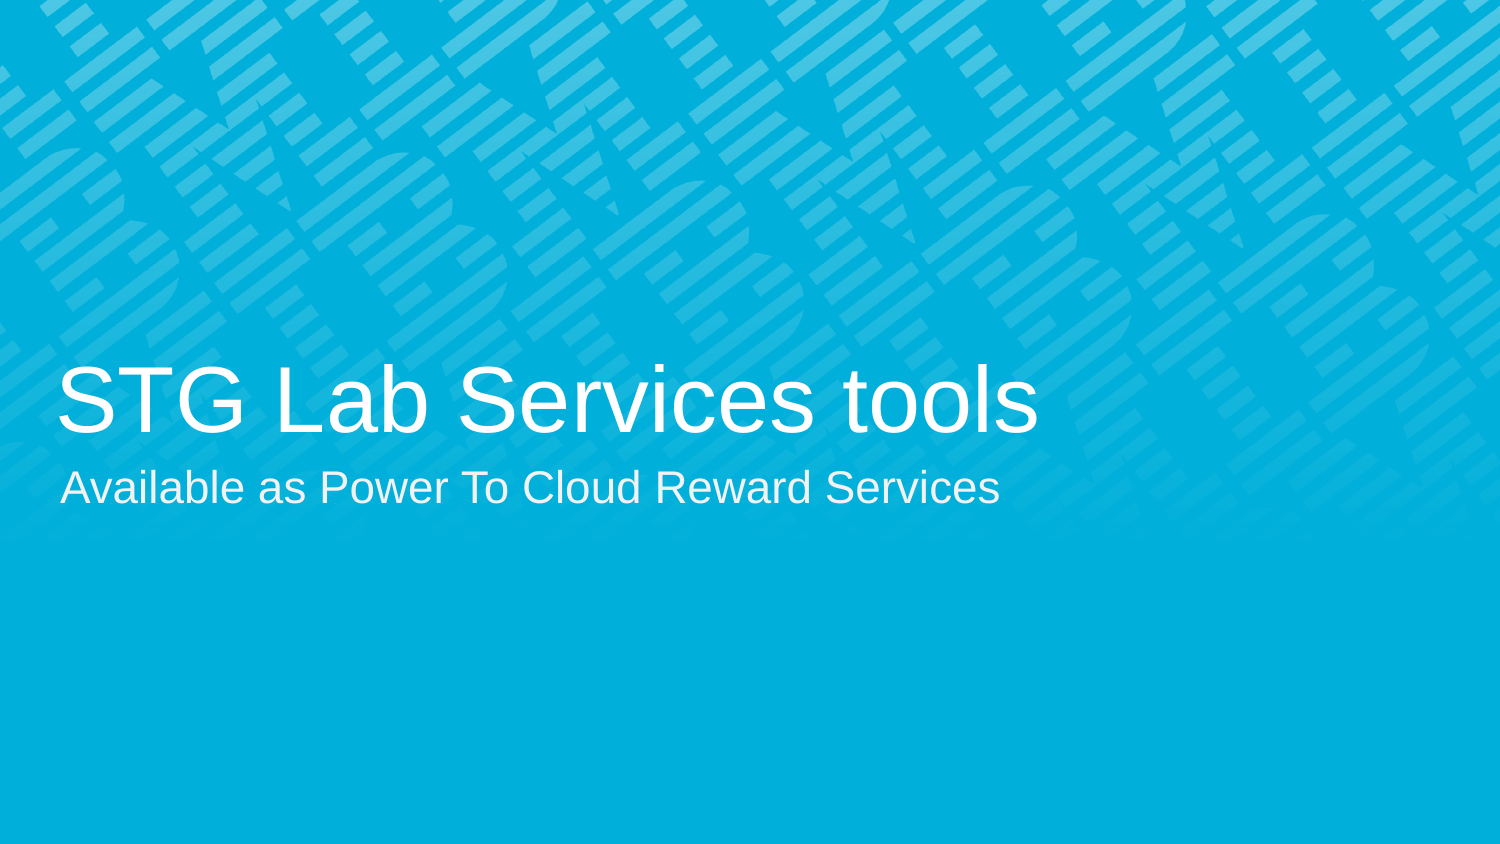

# STG Lab Services tools
Available as Power To Cloud Reward Services